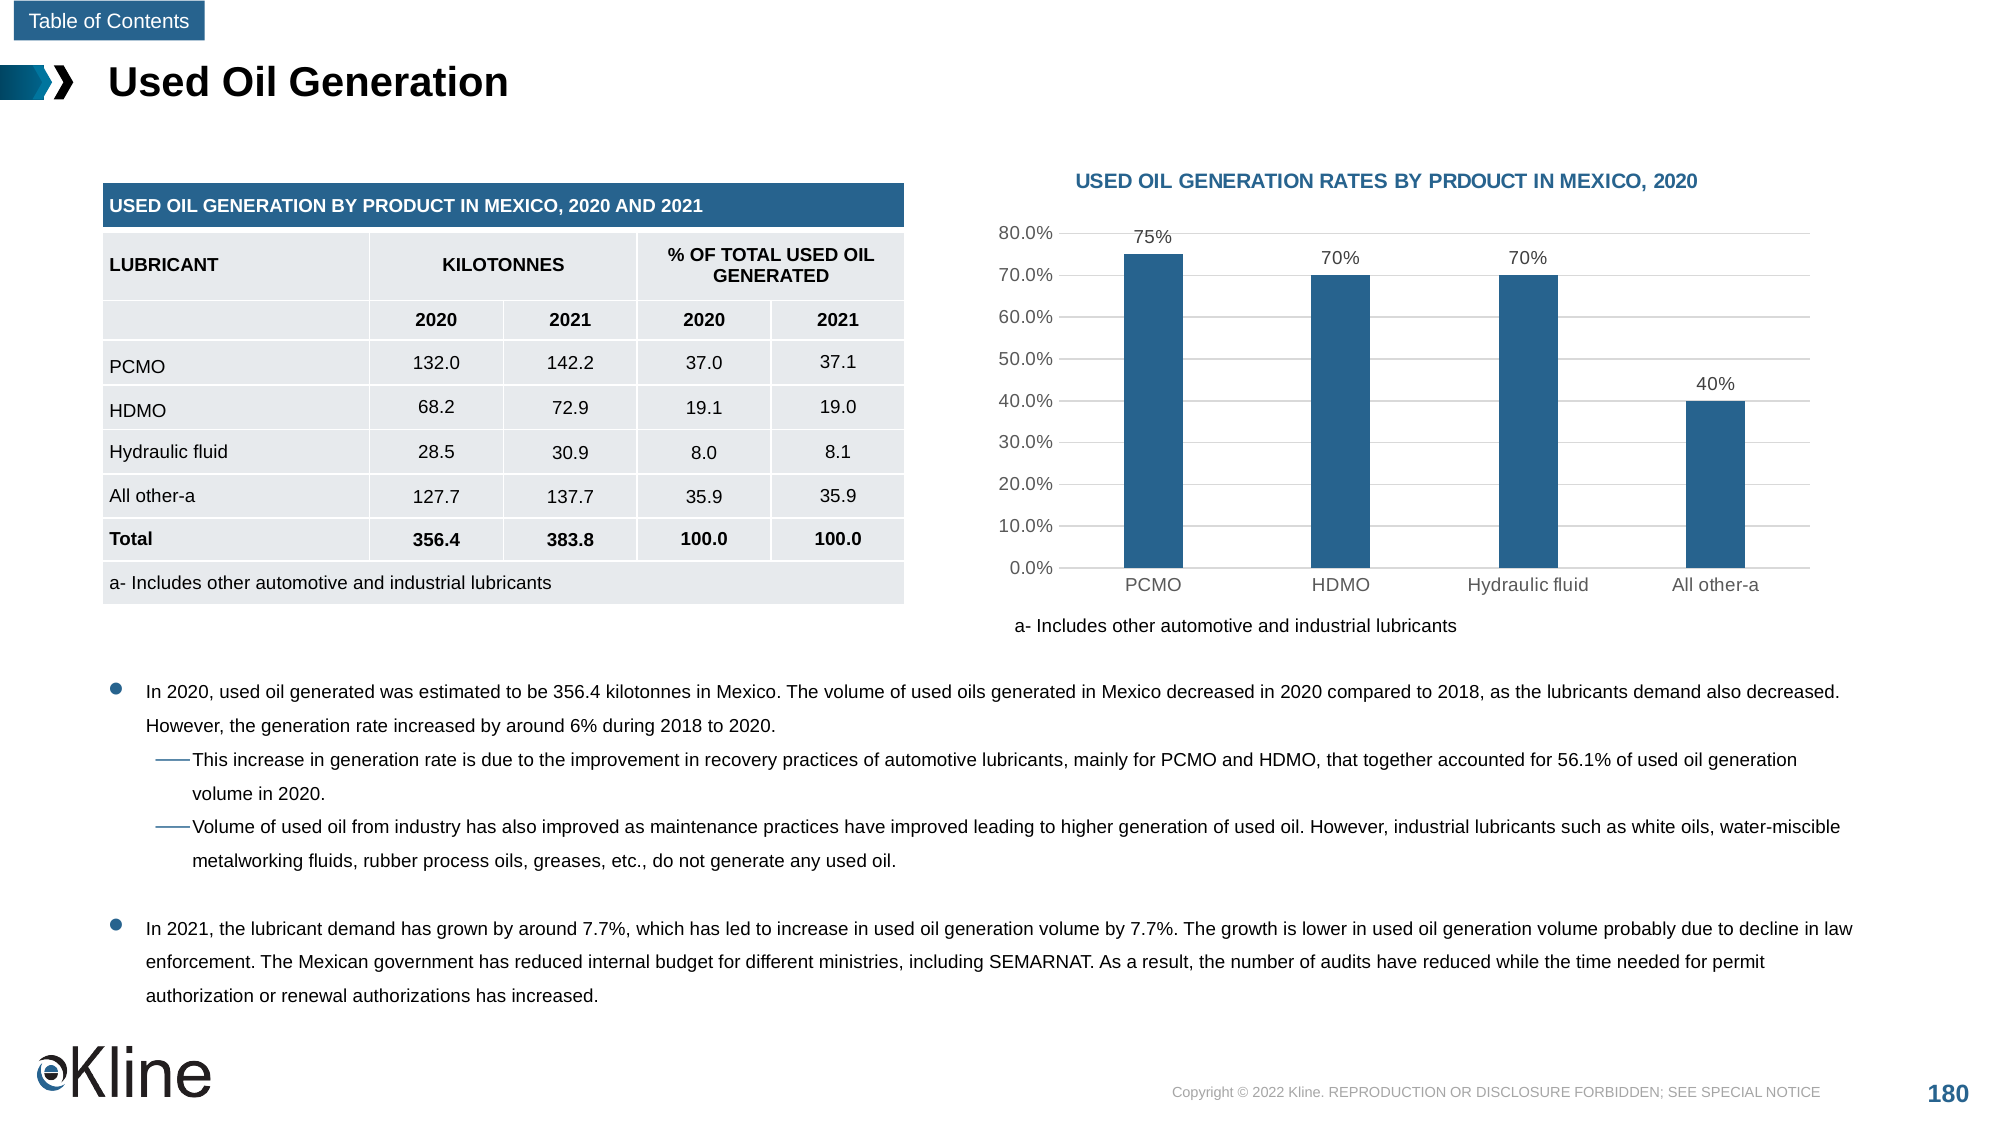

# Used Oil Generation

### Chart: USED OIL GENERATION RATES BY PRDOUCT IN MEXICO, 2020

| Category | Series 1 |
|---|---|
| PCMO | 0.75 |
| HDMO | 0.7 |
| Hydraulic fluid | 0.7 |
| All other-a | 0.4 |
| USED OIL GENERATION BY PRODUCT IN MEXICO, 2020 AND 2021 |  |  |  |  |
| --- | --- | --- | --- | --- |
| LUBRICANT | KILOTONNES |  | % OF TOTAL USED OIL GENERATED |  |
|  | 2020 | 2021 | 2020 | 2021 |
| PCMO | 132.0 | 142.2 | 37.0 | 37.1 |
| HDMO | 68.2 | 72.9 | 19.1 | 19.0 |
| Hydraulic fluid | 28.5 | 30.9 | 8.0 | 8.1 |
| All other-a | 127.7 | 137.7 | 35.9 | 35.9 |
| Total | 356.4 | 383.8 | 100.0 | 100.0 |
| a- Includes other automotive and industrial lubricants |  |  |  |  |
a- Includes other automotive and industrial lubricants
In 2020, used oil generated was estimated to be 356.4 kilotonnes in Mexico. The volume of used oils generated in Mexico decreased in 2020 compared to 2018, as the lubricants demand also decreased. However, the generation rate increased by around 6% during 2018 to 2020.
This increase in generation rate is due to the improvement in recovery practices of automotive lubricants, mainly for PCMO and HDMO, that together accounted for 56.1% of used oil generation volume in 2020.
Volume of used oil from industry has also improved as maintenance practices have improved leading to higher generation of used oil. However, industrial lubricants such as white oils, water-miscible metalworking fluids, rubber process oils, greases, etc., do not generate any used oil.

In 2021, the lubricant demand has grown by around 7.7%, which has led to increase in used oil generation volume by 7.7%. The growth is lower in used oil generation volume probably due to decline in law enforcement. The Mexican government has reduced internal budget for different ministries, including SEMARNAT. As a result, the number of audits have reduced while the time needed for permit authorization or renewal authorizations has increased.